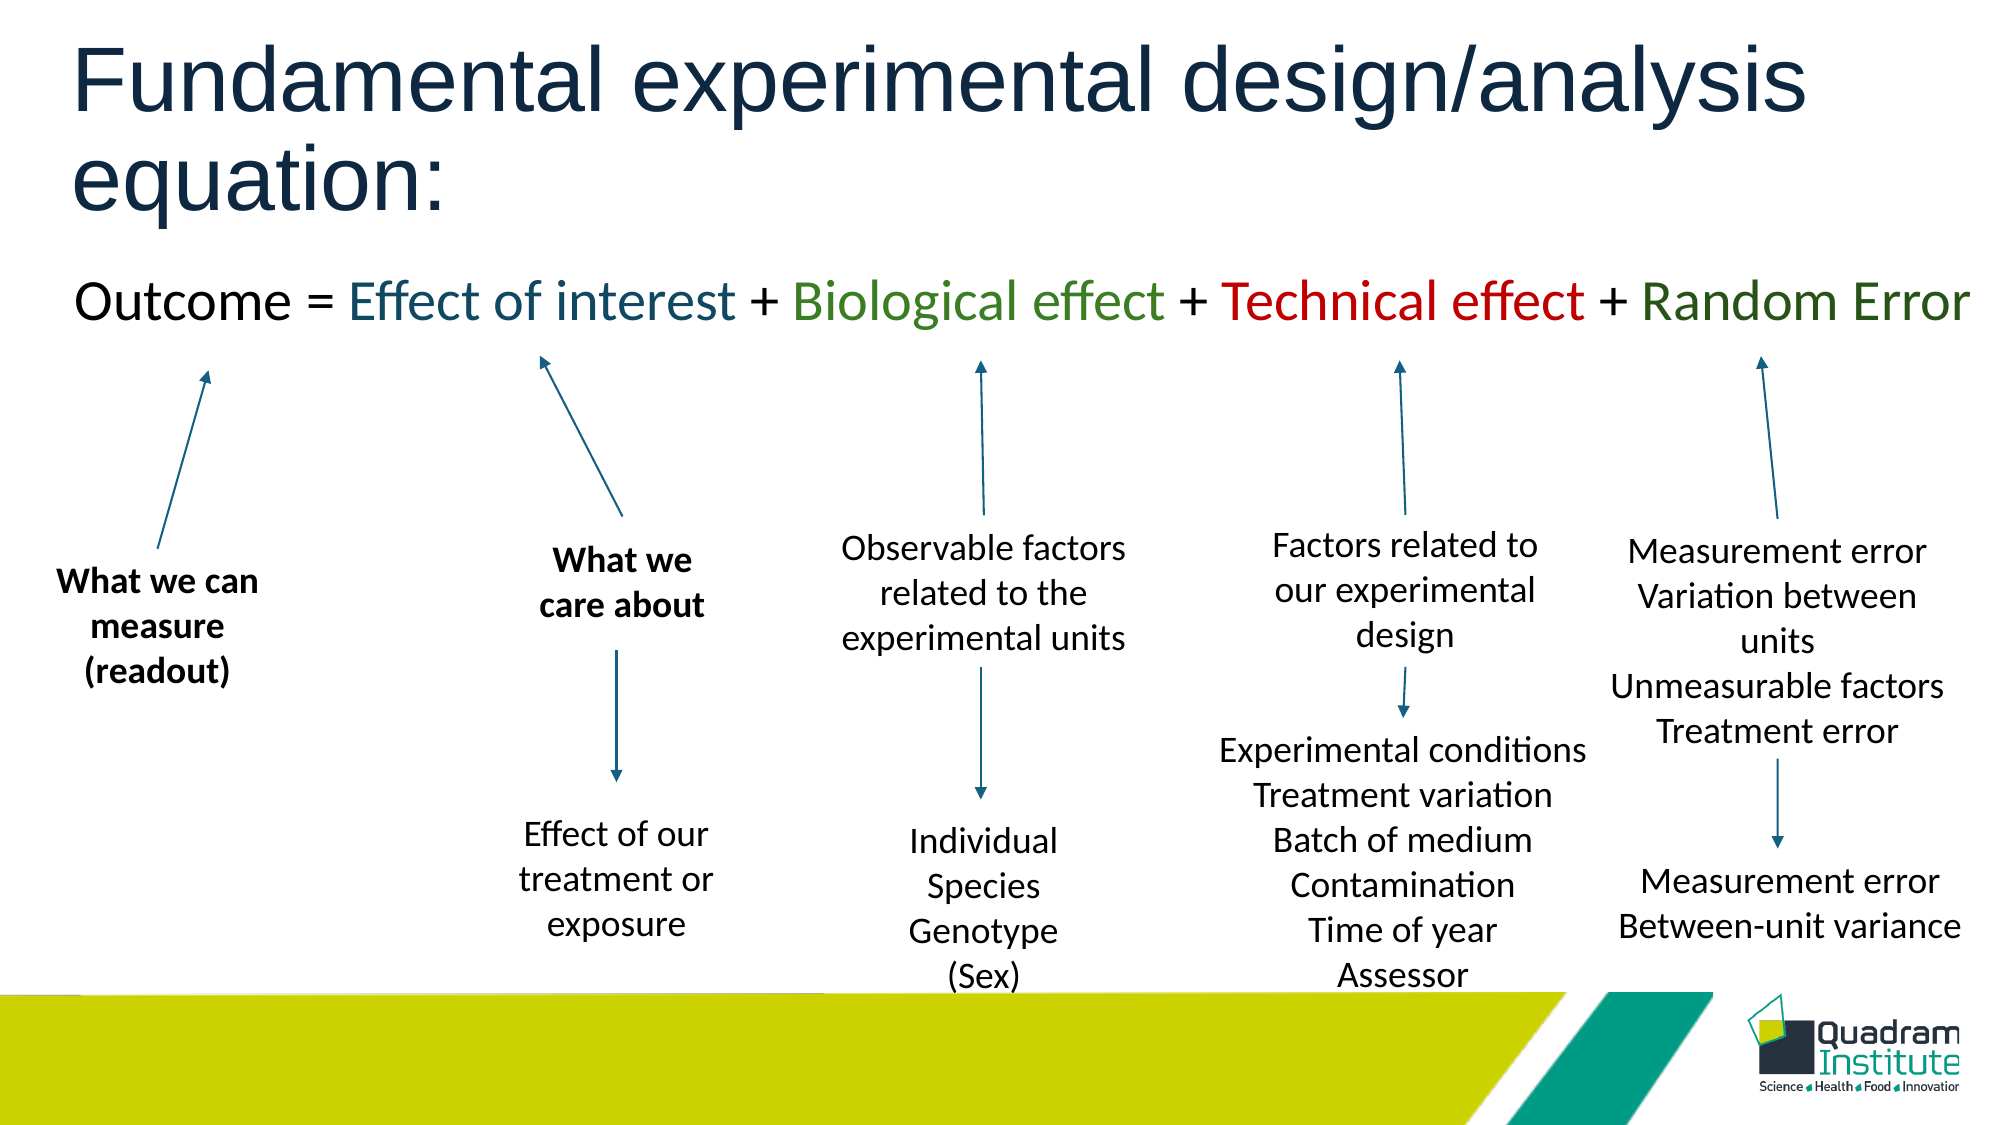

# Fundamental experimental design/analysis equation:
Outcome = Effect of interest + Biological effect + Technical effect + Random Error
Factors related to our experimental design
Observable factors related to the experimental units
Measurement error
Variation between units
Unmeasurable factors
Treatment error
What we care about
What we can measure (readout)
Experimental conditions
Treatment variation
Batch of medium
Contamination
Time of year
Assessor
Effect of our treatment or exposure
Individual
Species
Genotype
(Sex)
Measurement error
Between-unit variance